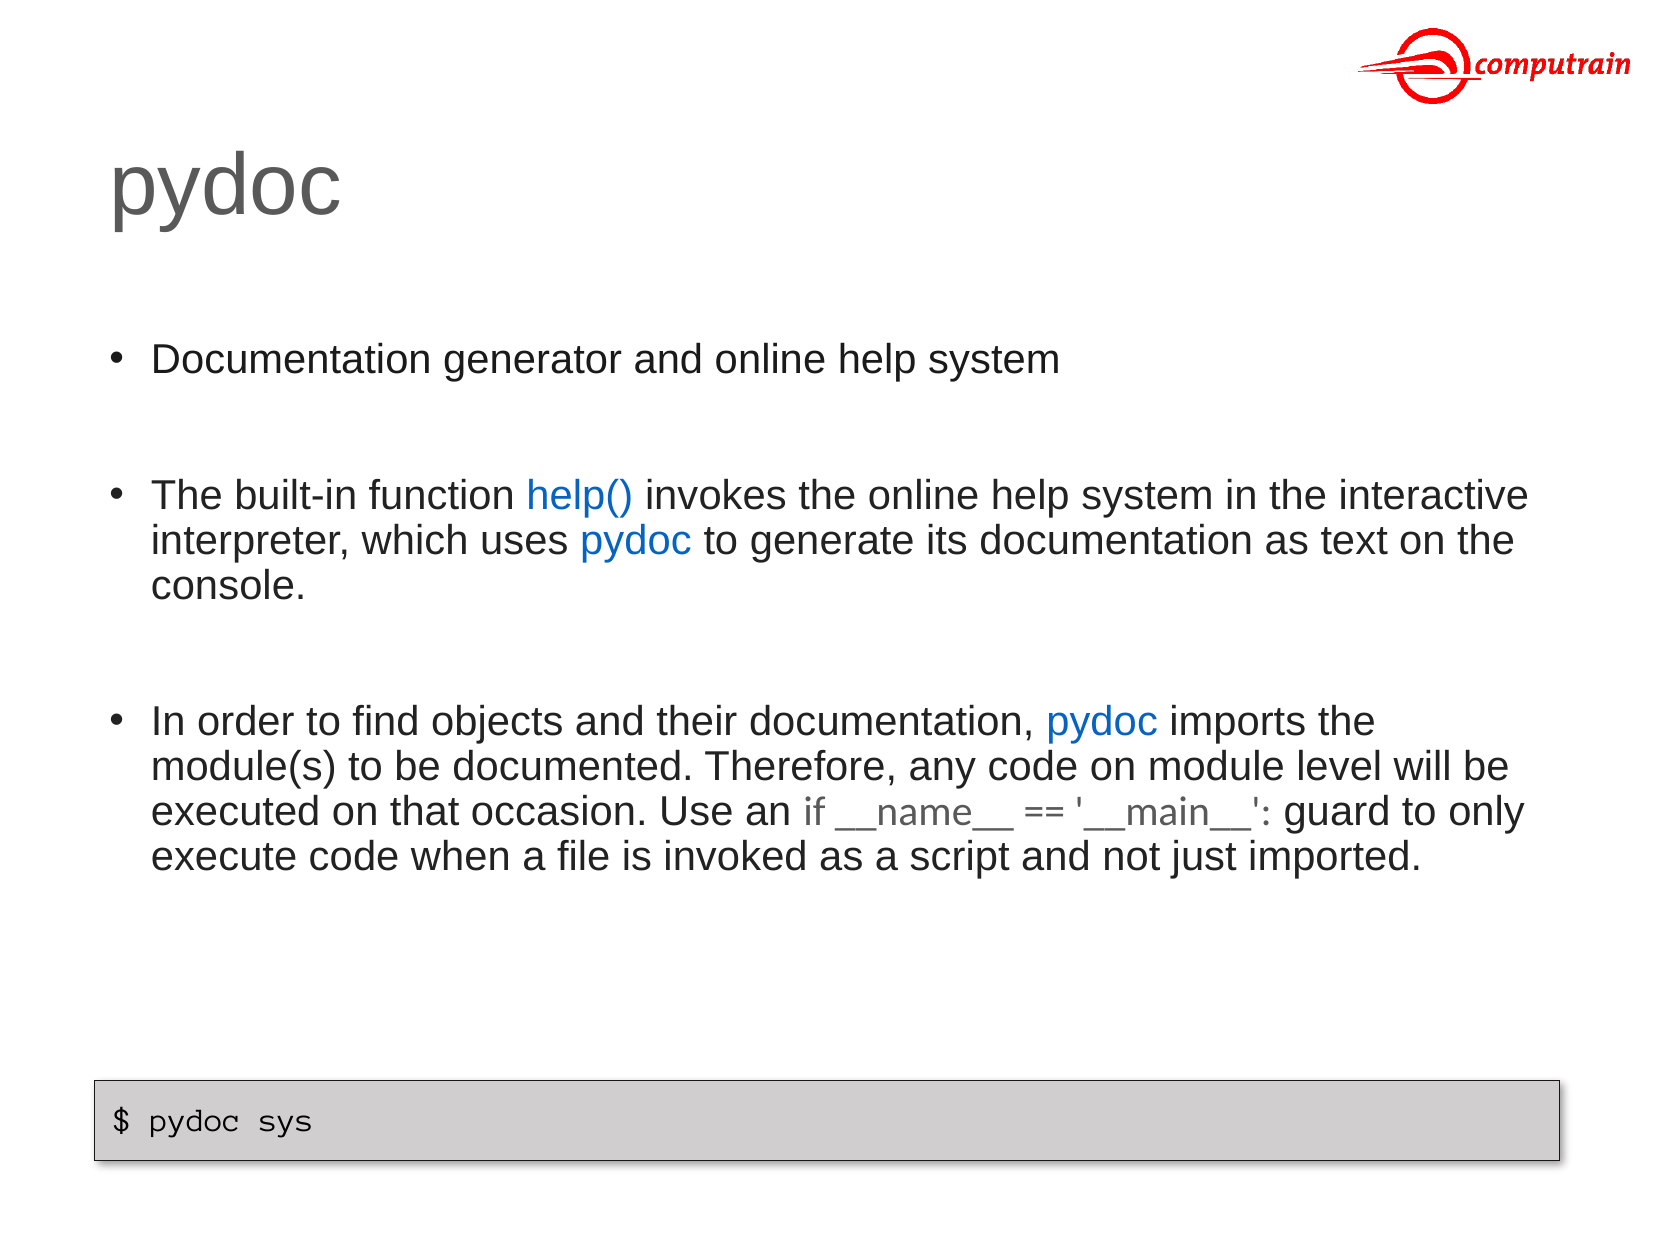

# pydoc
Documentation generator and online help system

The built-in function help() invokes the online help system in the interactive interpreter, which uses pydoc to generate its documentation as text on the console.

In order to find objects and their documentation, pydoc imports the module(s) to be documented. Therefore, any code on module level will be executed on that occasion. Use an if __name__ == '__main__': guard to only execute code when a file is invoked as a script and not just imported.
$ pydoc sys